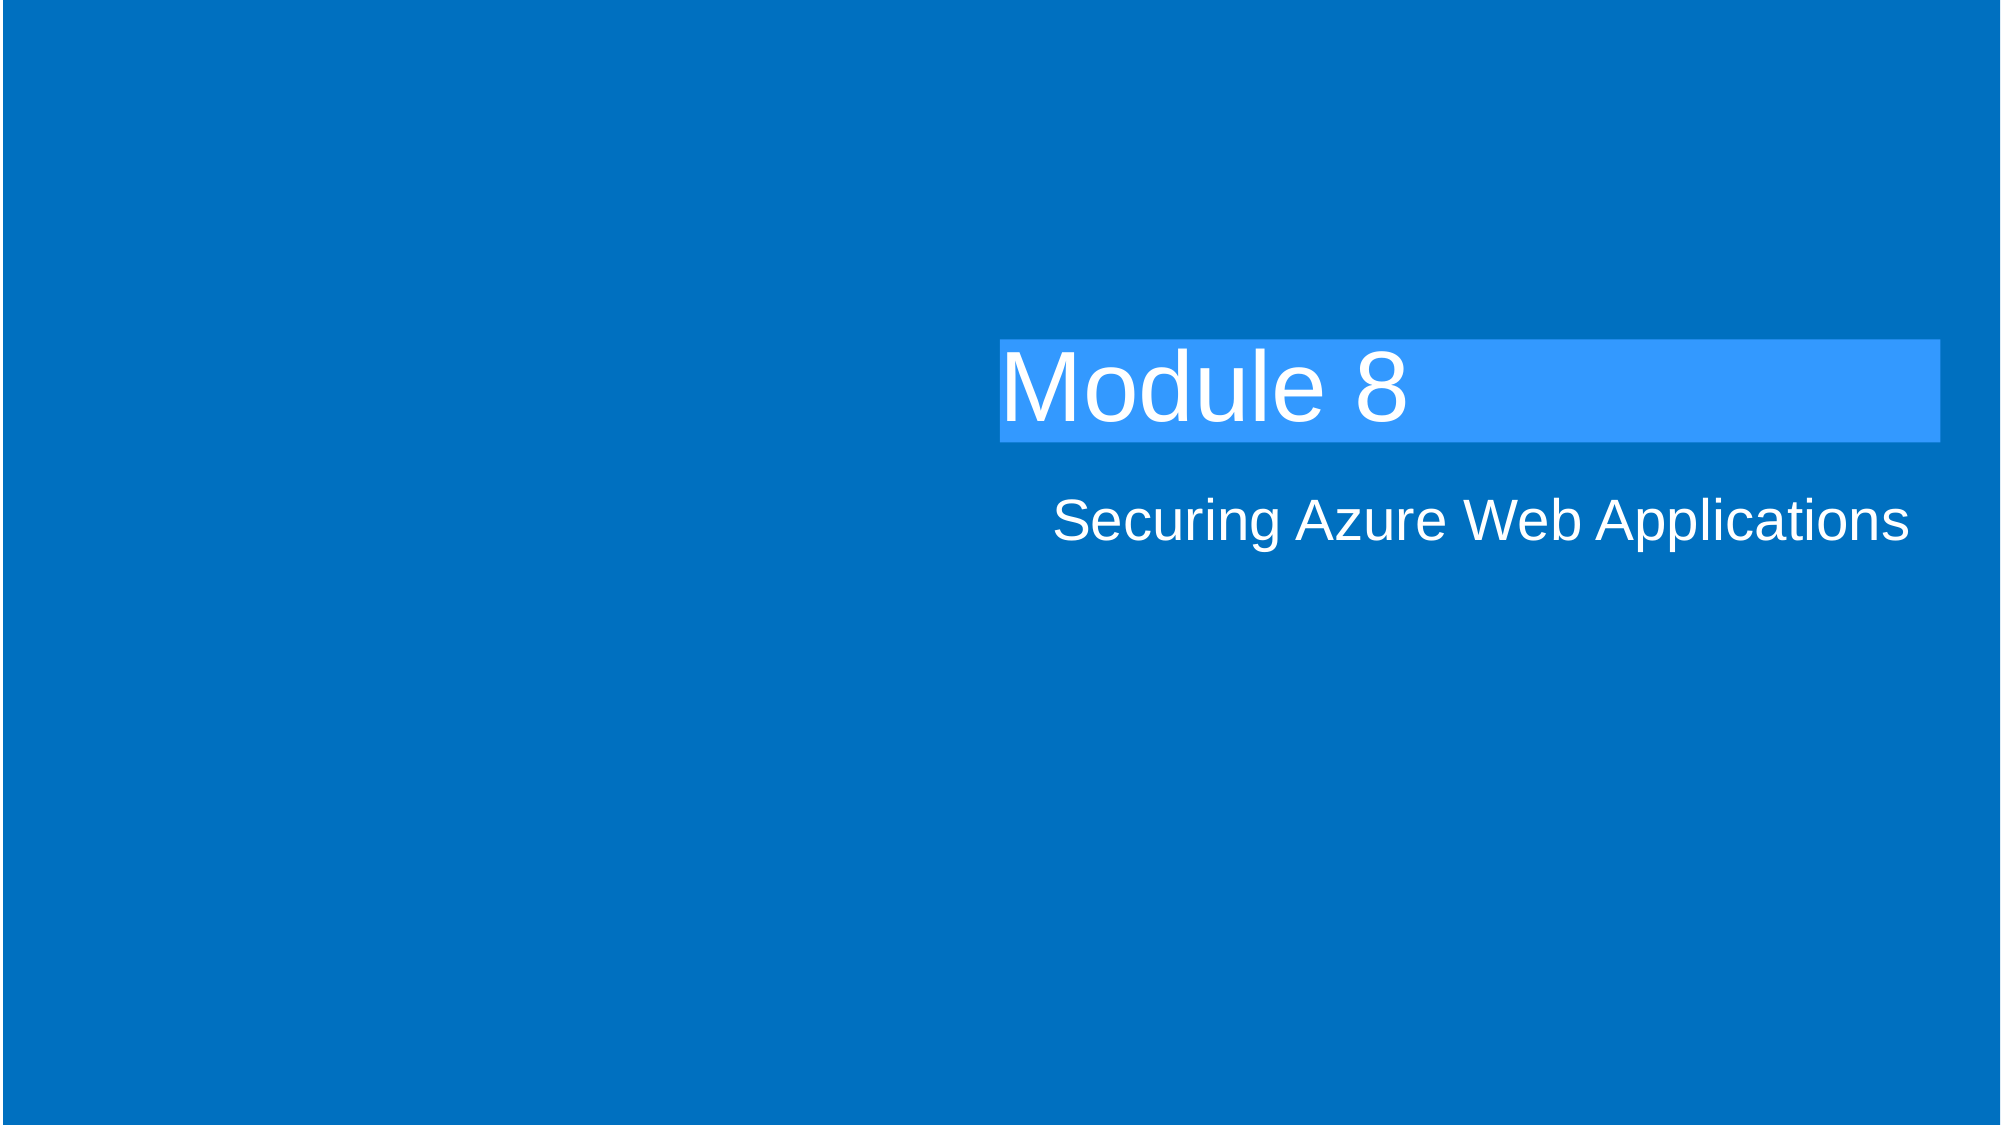

# Module 8
Securing Azure Web Applications